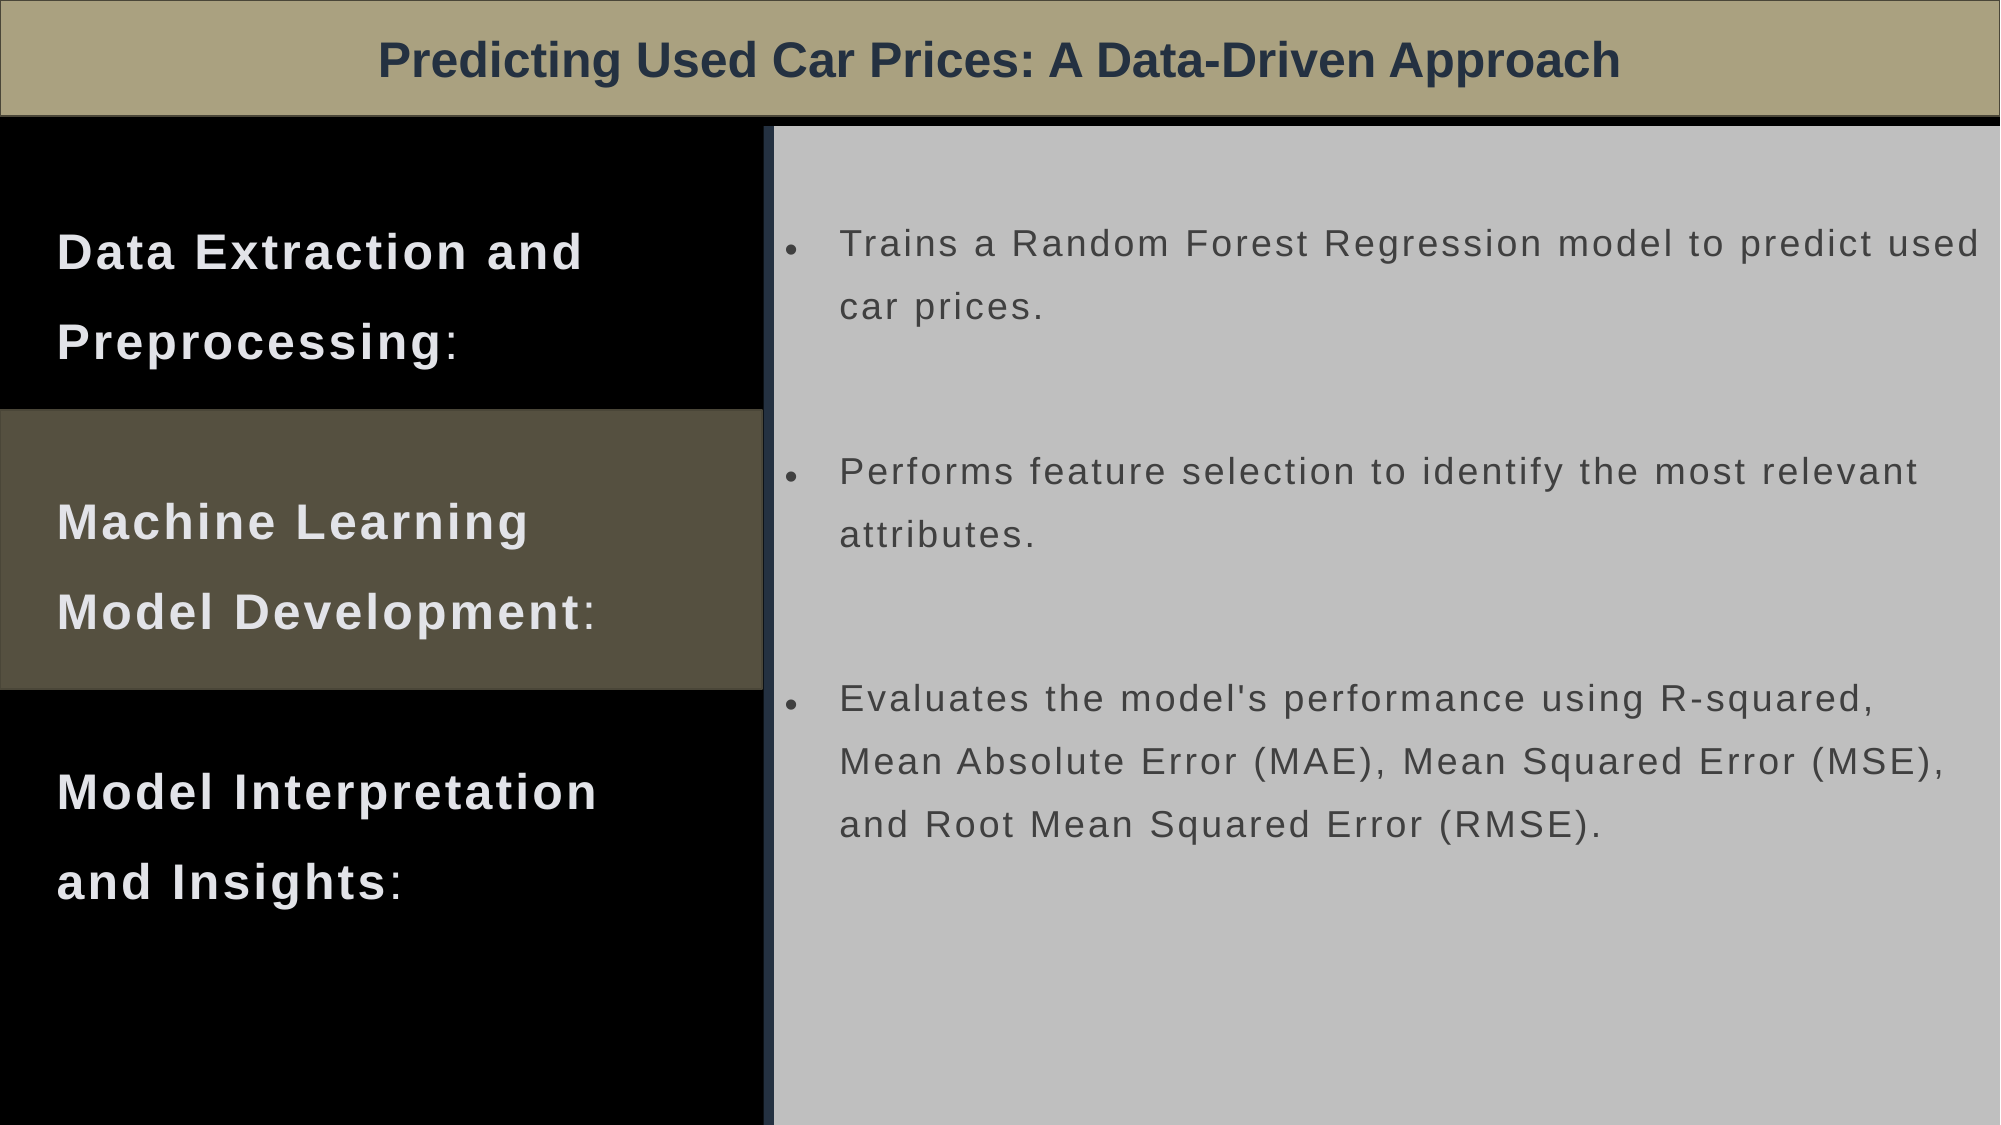

Predicting Used Car Prices: A Data-Driven Approach
Trains a Random Forest Regression model to predict used car prices.

Performs feature selection to identify the most relevant attributes.

Evaluates the model's performance using R-squared, Mean Absolute Error (MAE), Mean Squared Error (MSE), and Root Mean Squared Error (RMSE).
# Data Extraction and Preprocessing: Machine Learning Model Development: Model Interpretation and Insights: